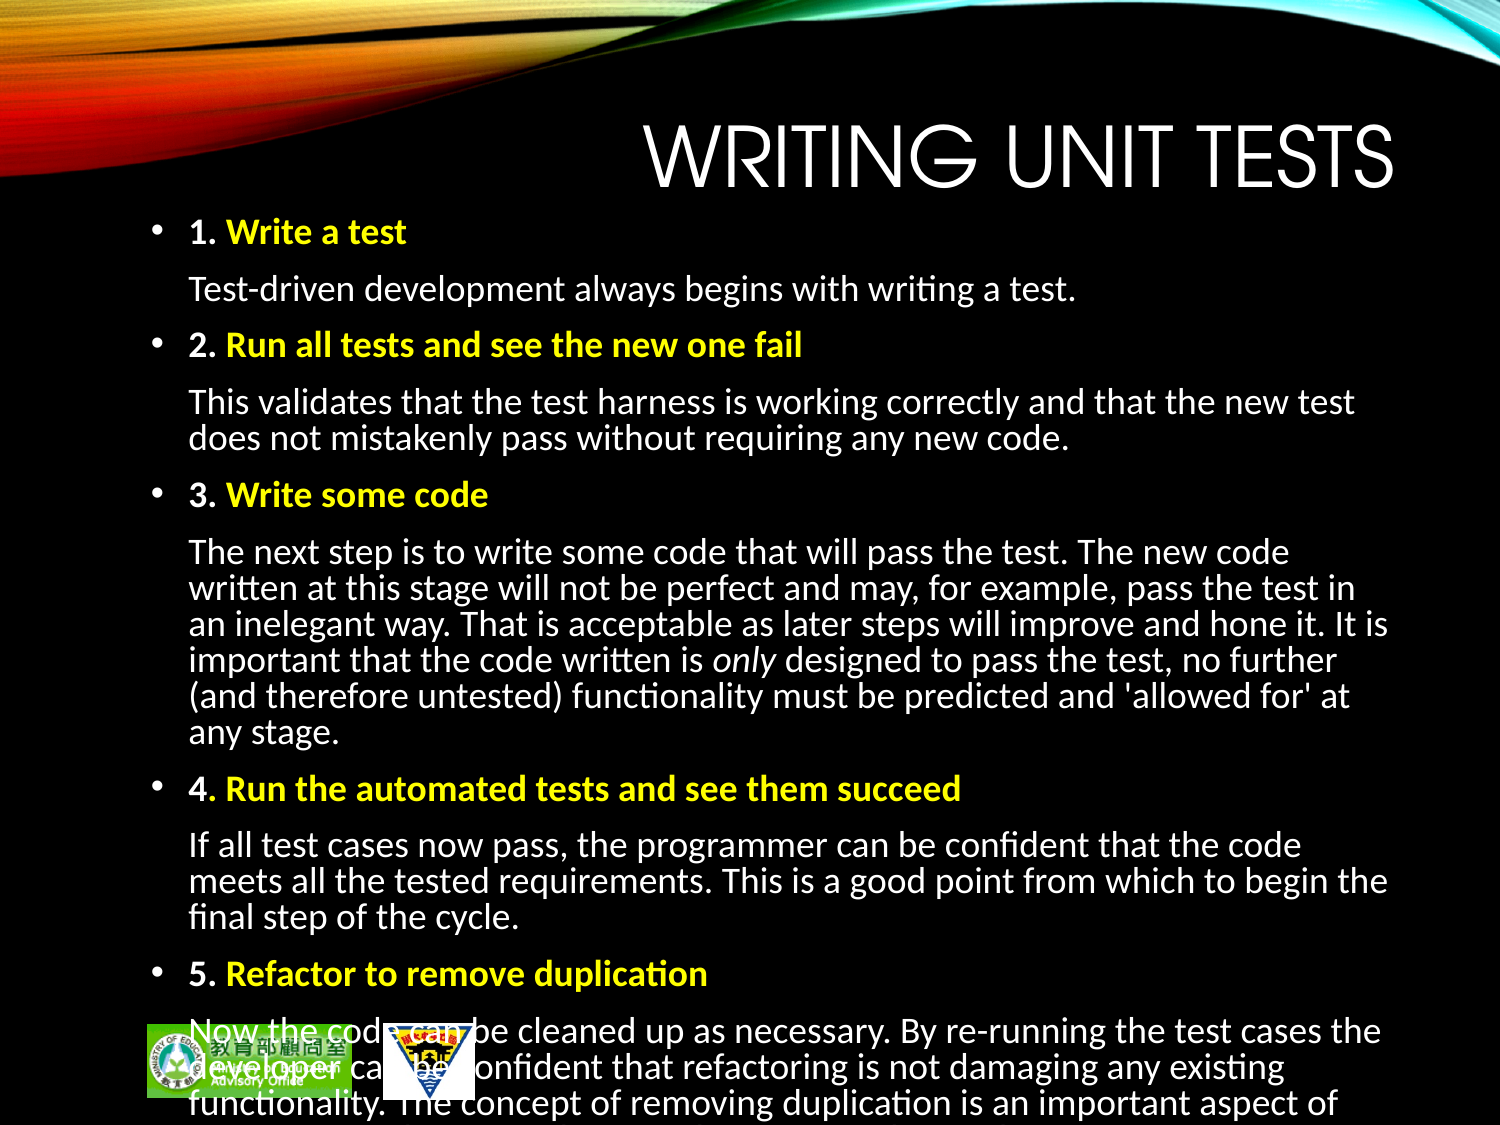

# Writing Unit Tests
1. Write a test
	Test-driven development always begins with writing a test.
2. Run all tests and see the new one fail
	This validates that the test harness is working correctly and that the new test does not mistakenly pass without requiring any new code.
3. Write some code
	The next step is to write some code that will pass the test. The new code written at this stage will not be perfect and may, for example, pass the test in an inelegant way. That is acceptable as later steps will improve and hone it. It is important that the code written is only designed to pass the test, no further (and therefore untested) functionality must be predicted and 'allowed for' at any stage.
4. Run the automated tests and see them succeed
	If all test cases now pass, the programmer can be confident that the code meets all the tested requirements. This is a good point from which to begin the final step of the cycle.
5. Refactor to remove duplication
	Now the code can be cleaned up as necessary. By re-running the test cases the developer can be confident that refactoring is not damaging any existing functionality. The concept of removing duplication is an important aspect of any software design. In this case, however, it also applies to removing any duplication between the test code and the production .